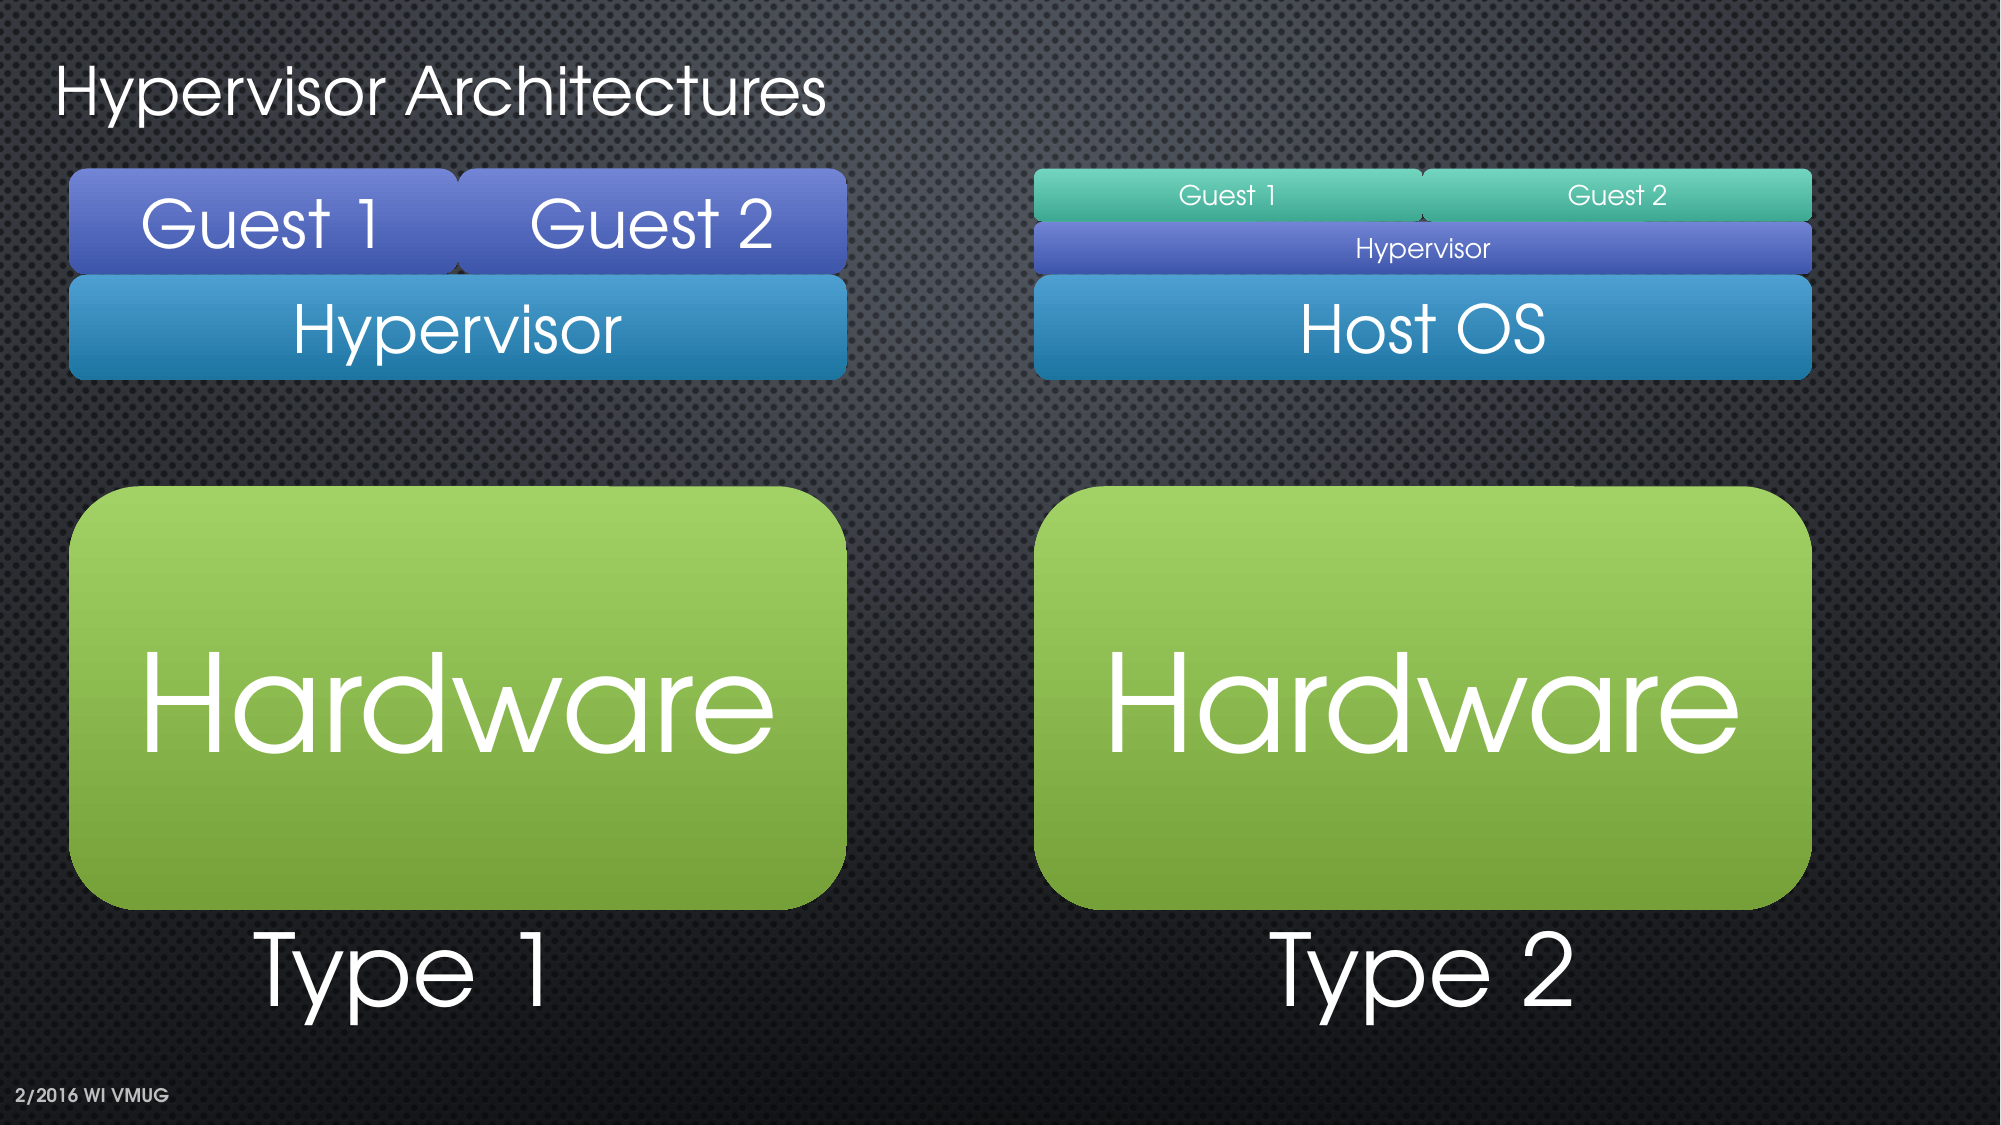

Hypervisor Architectures
Hardware
Hypervisor
Guest 1
Guest 2
Hardware
Hypervisor
Guest 1
Guest 2
Host OS
Type 1
Type 2
2/2016 WI VMUG